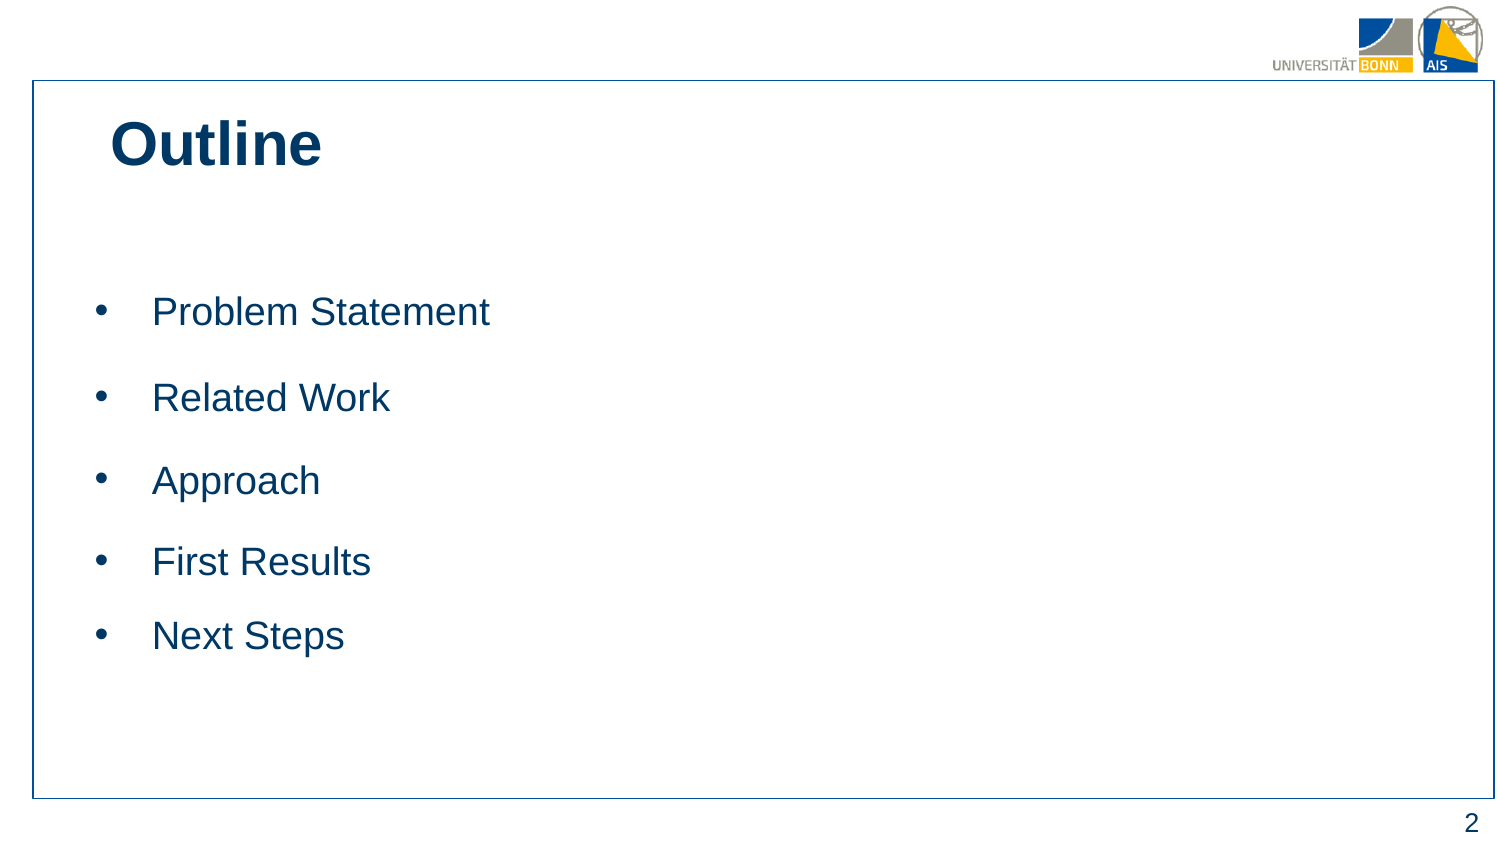

Outline
Problem Statement
Related Work
Approach
First Results
Next Steps
2